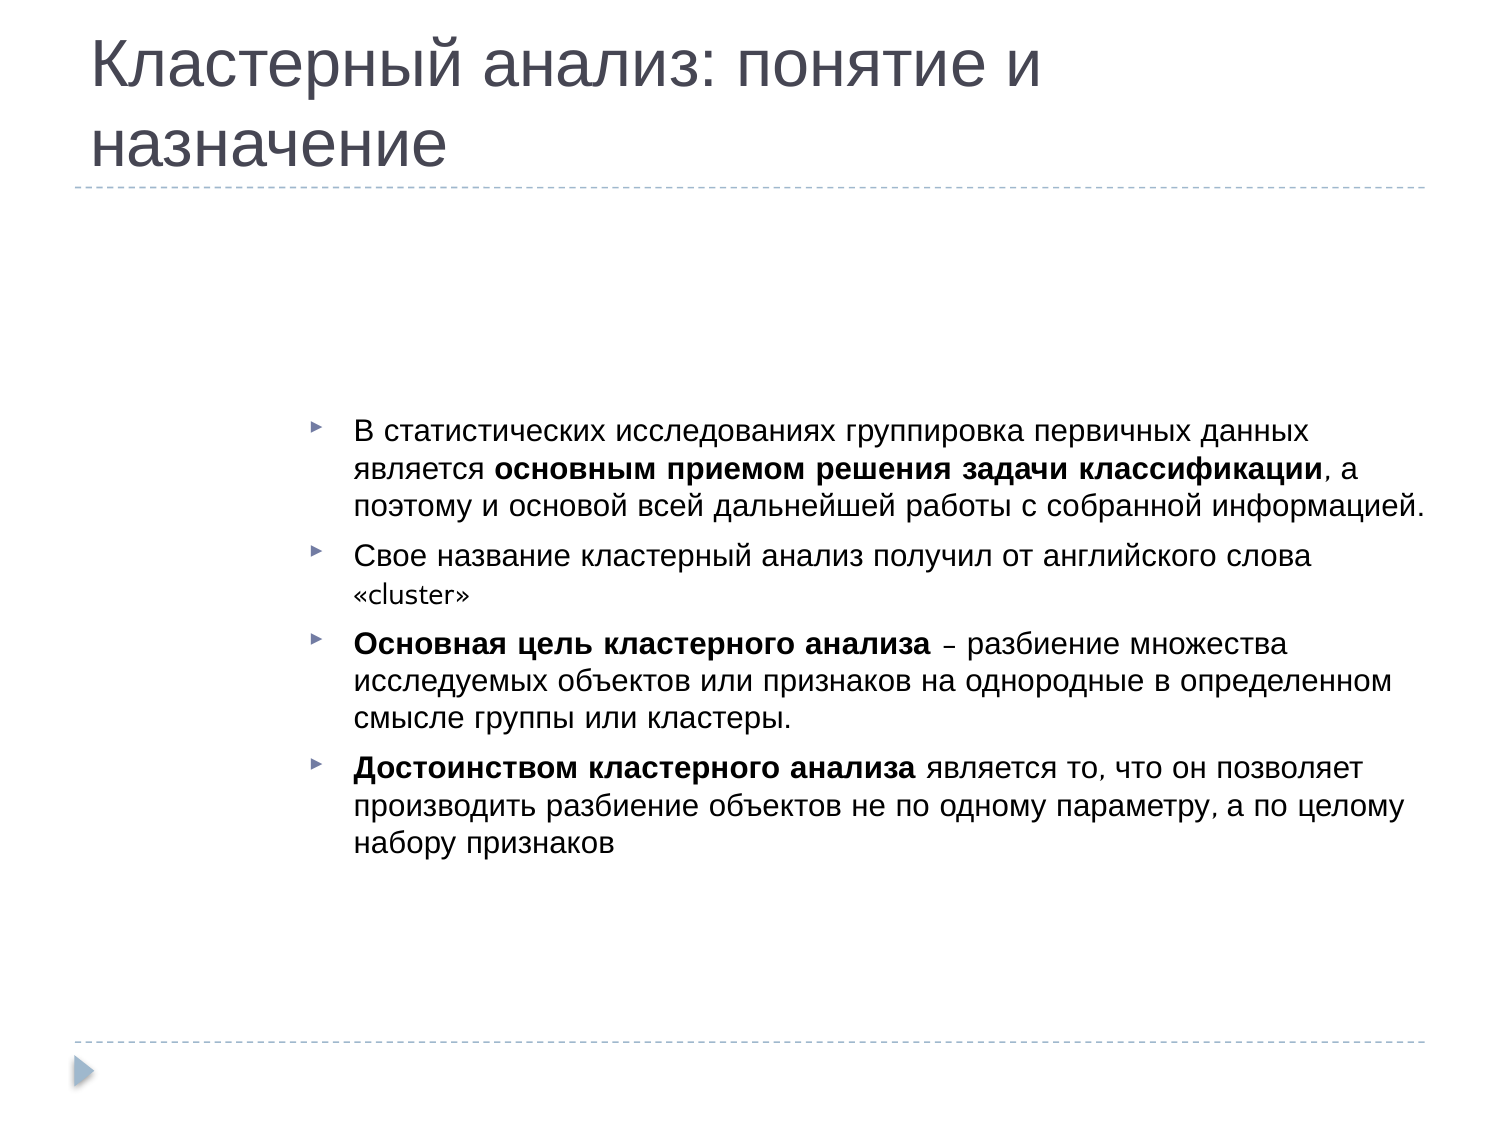

# Кластерный анализ: понятие и назначение
В статистических исследованиях группировка первичных данных является основным приемом решения задачи классификации, а поэтому и основой всей дальнейшей работы с собранной информацией.
Свое название кластерный анализ получил от английского слова «cluster»
Основная цель кластерного анализа – разбиение множества исследуемых объектов или признаков на однородные в определенном смысле группы или кластеры.
Достоинством кластерного анализа является то, что он позволяет производить разбиение объектов не по одному параметру, а по целому набору признаков